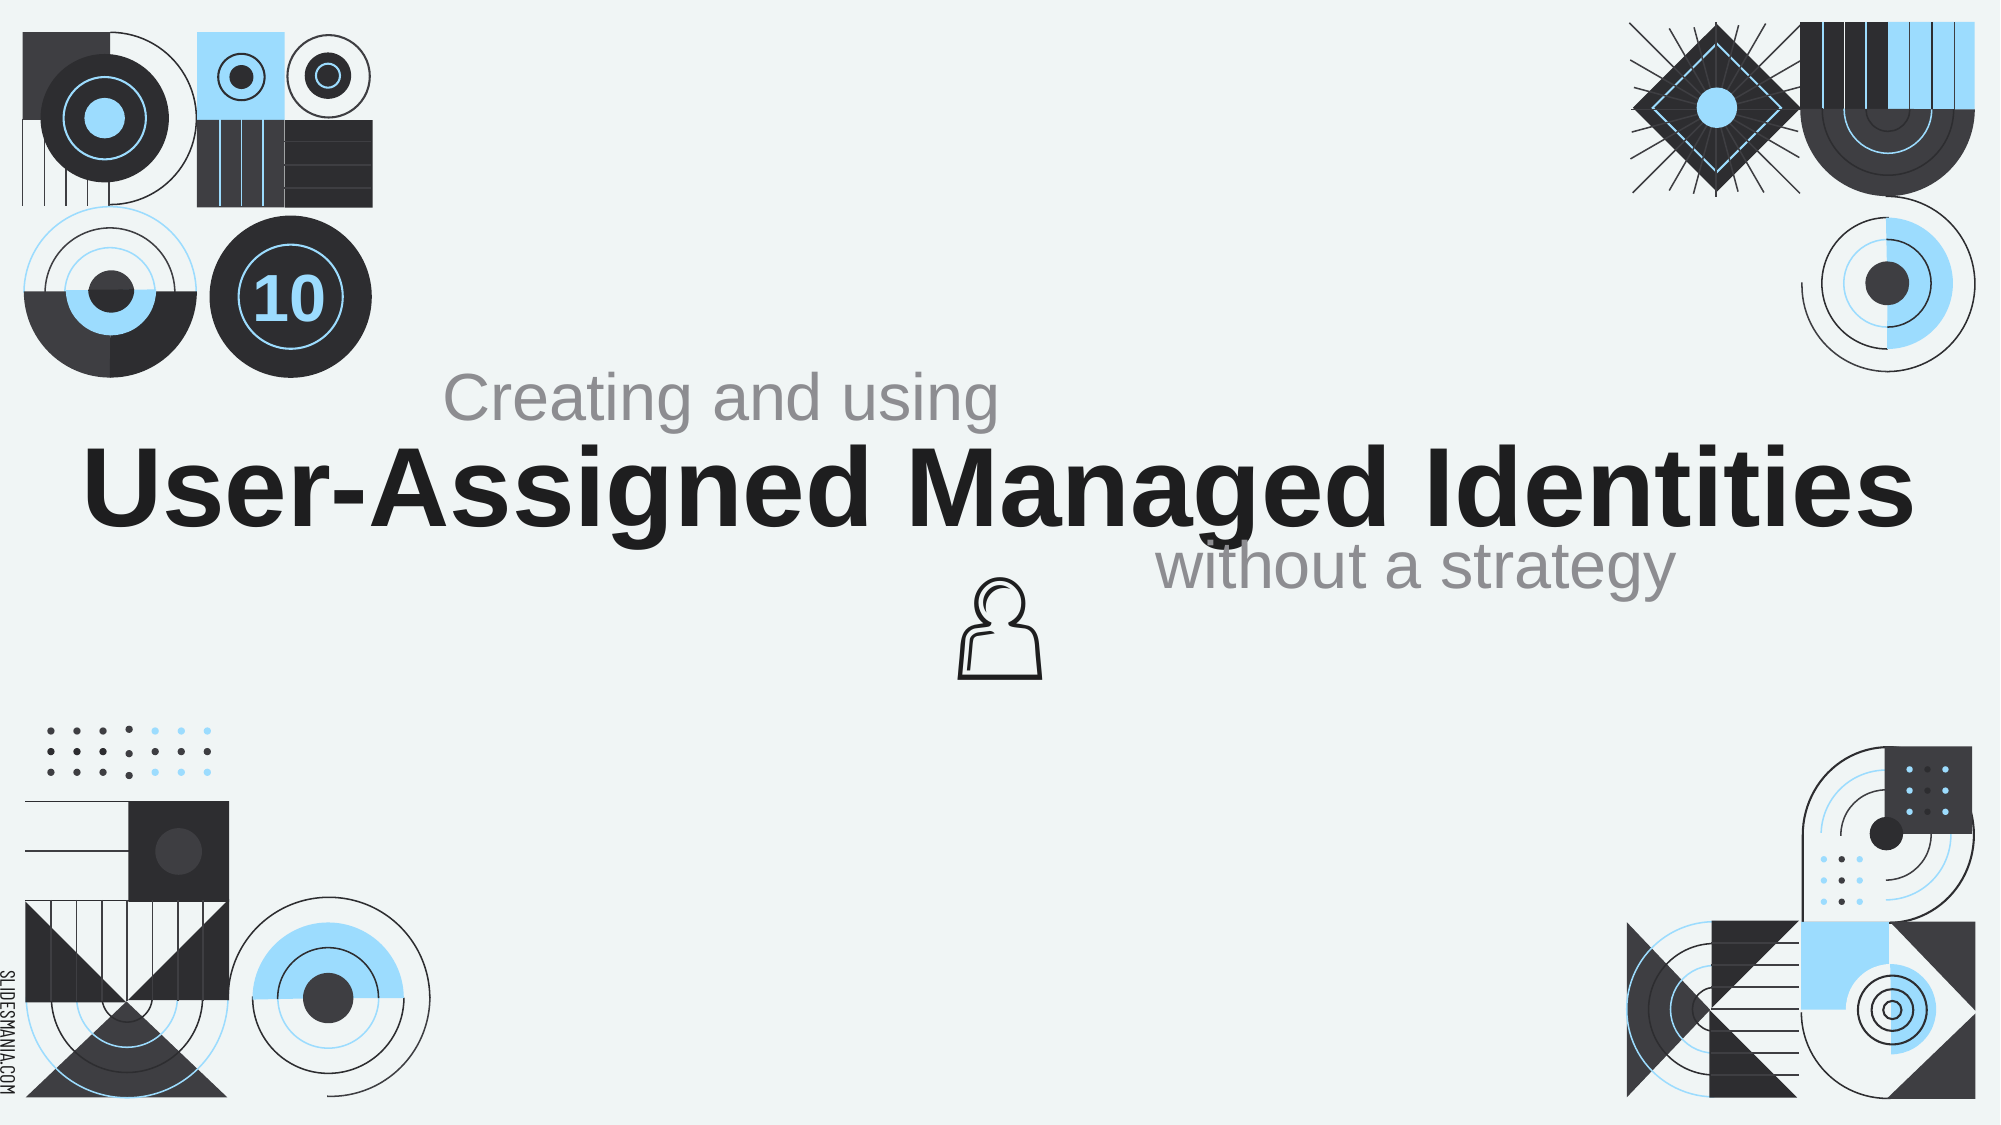

10
Creating and using
User-Assigned Managed Identities 👤
without a strategy